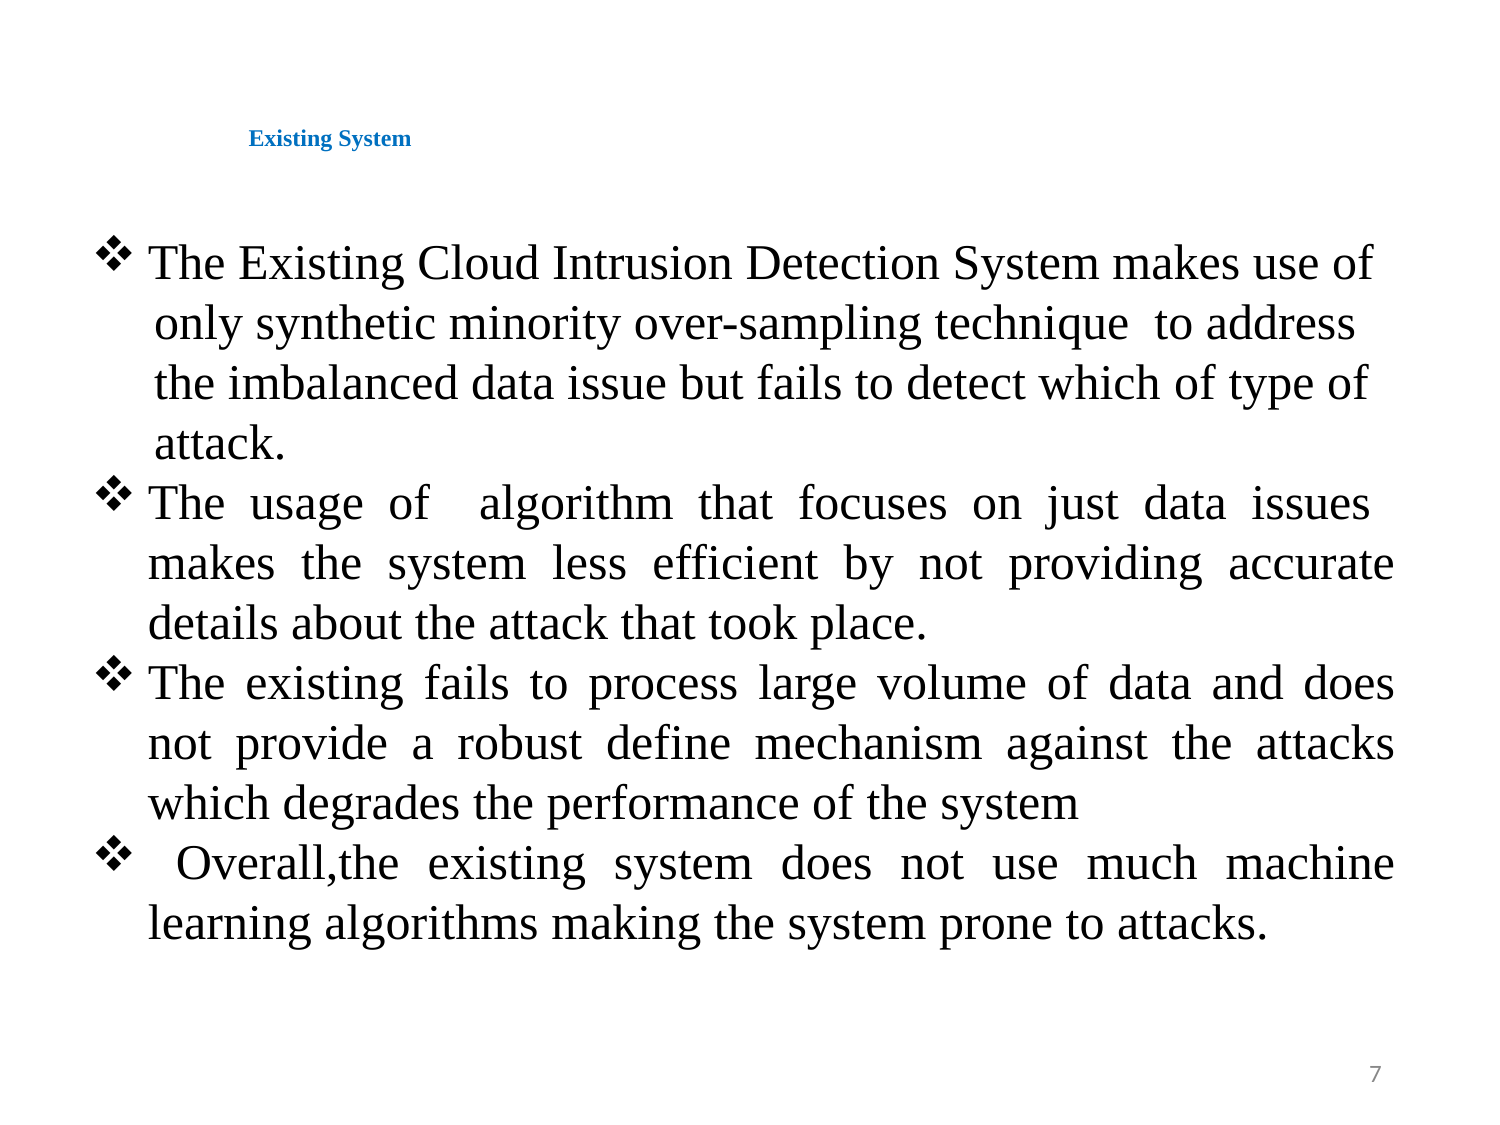

# Existing System
The Existing Cloud Intrusion Detection System makes use of
     only synthetic minority over-sampling technique  to address
     the imbalanced data issue but fails to detect which of type of
     attack.
The usage of  algorithm that focuses on just data issues  makes the system less efficient by not providing accurate details about the attack that took place.
The existing fails to process large volume of data and does not provide a robust define mechanism against the attacks which degrades the performance of the system
 Overall,the existing system does not use much machine learning algorithms making the system prone to attacks.

7